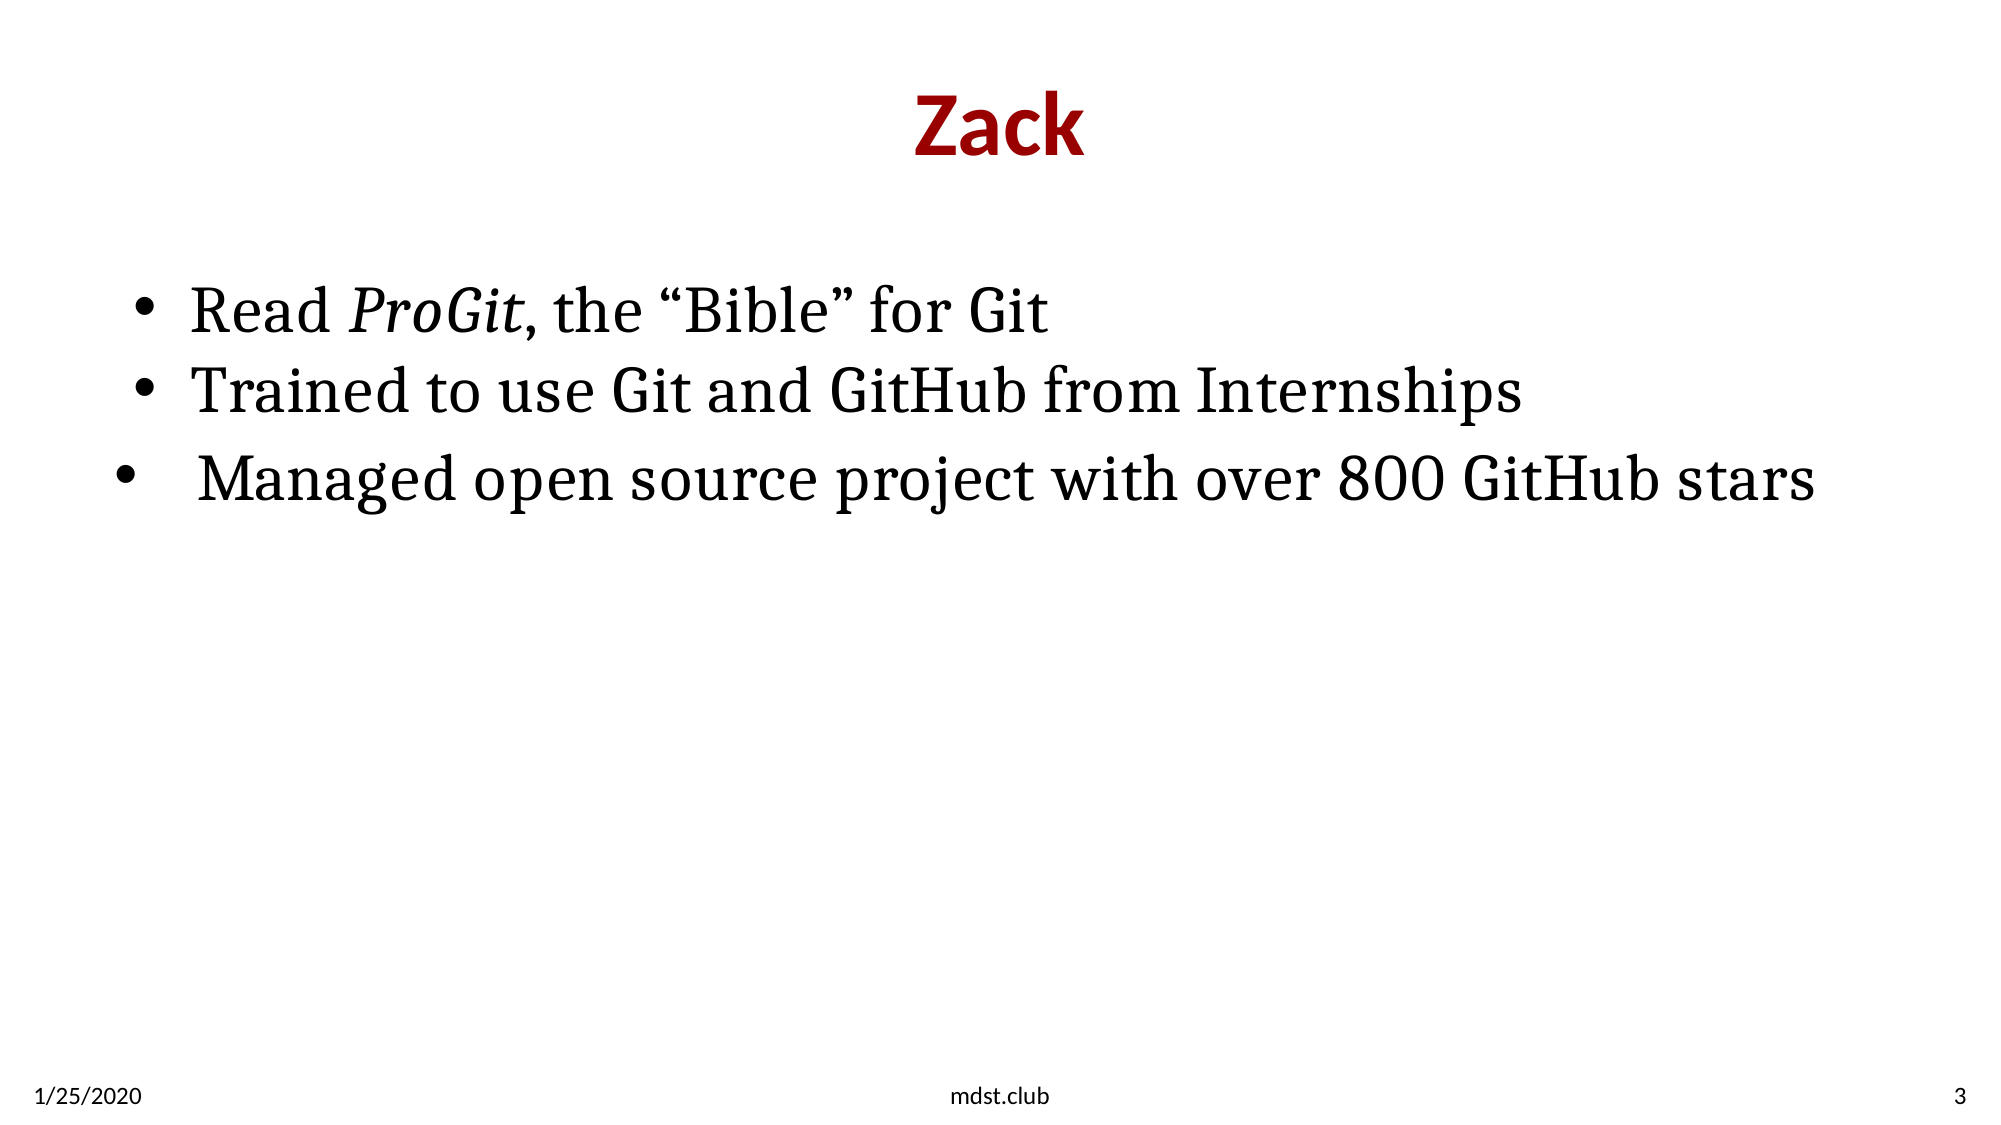

# Zack
Read ProGit, the “Bible” for Git
Trained to use Git and GitHub from Internships
Managed open source project with over 800 GitHub stars

1/25/2020
mdst.club
3